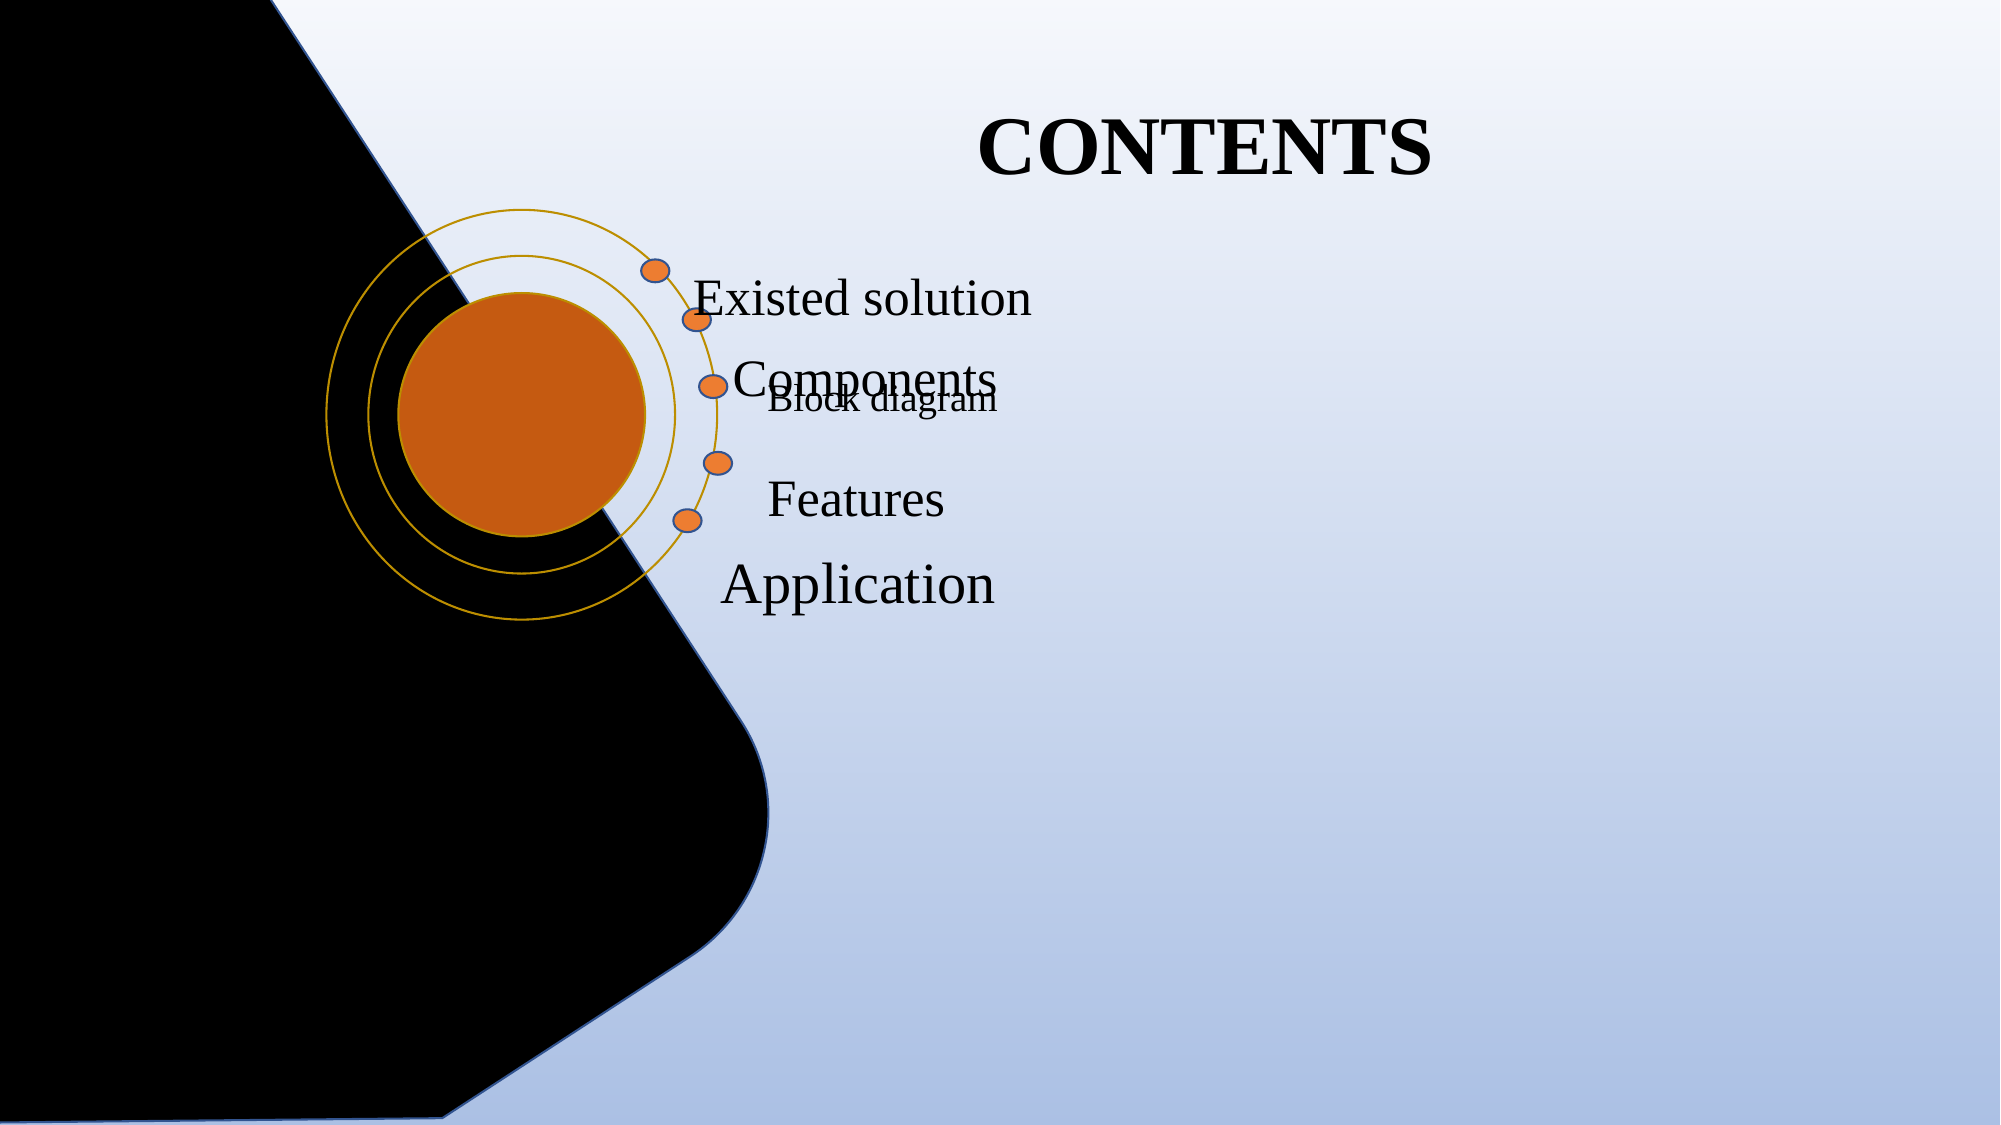

# CONTENTS

Existed solution

Block diagram
Components

Features

Application